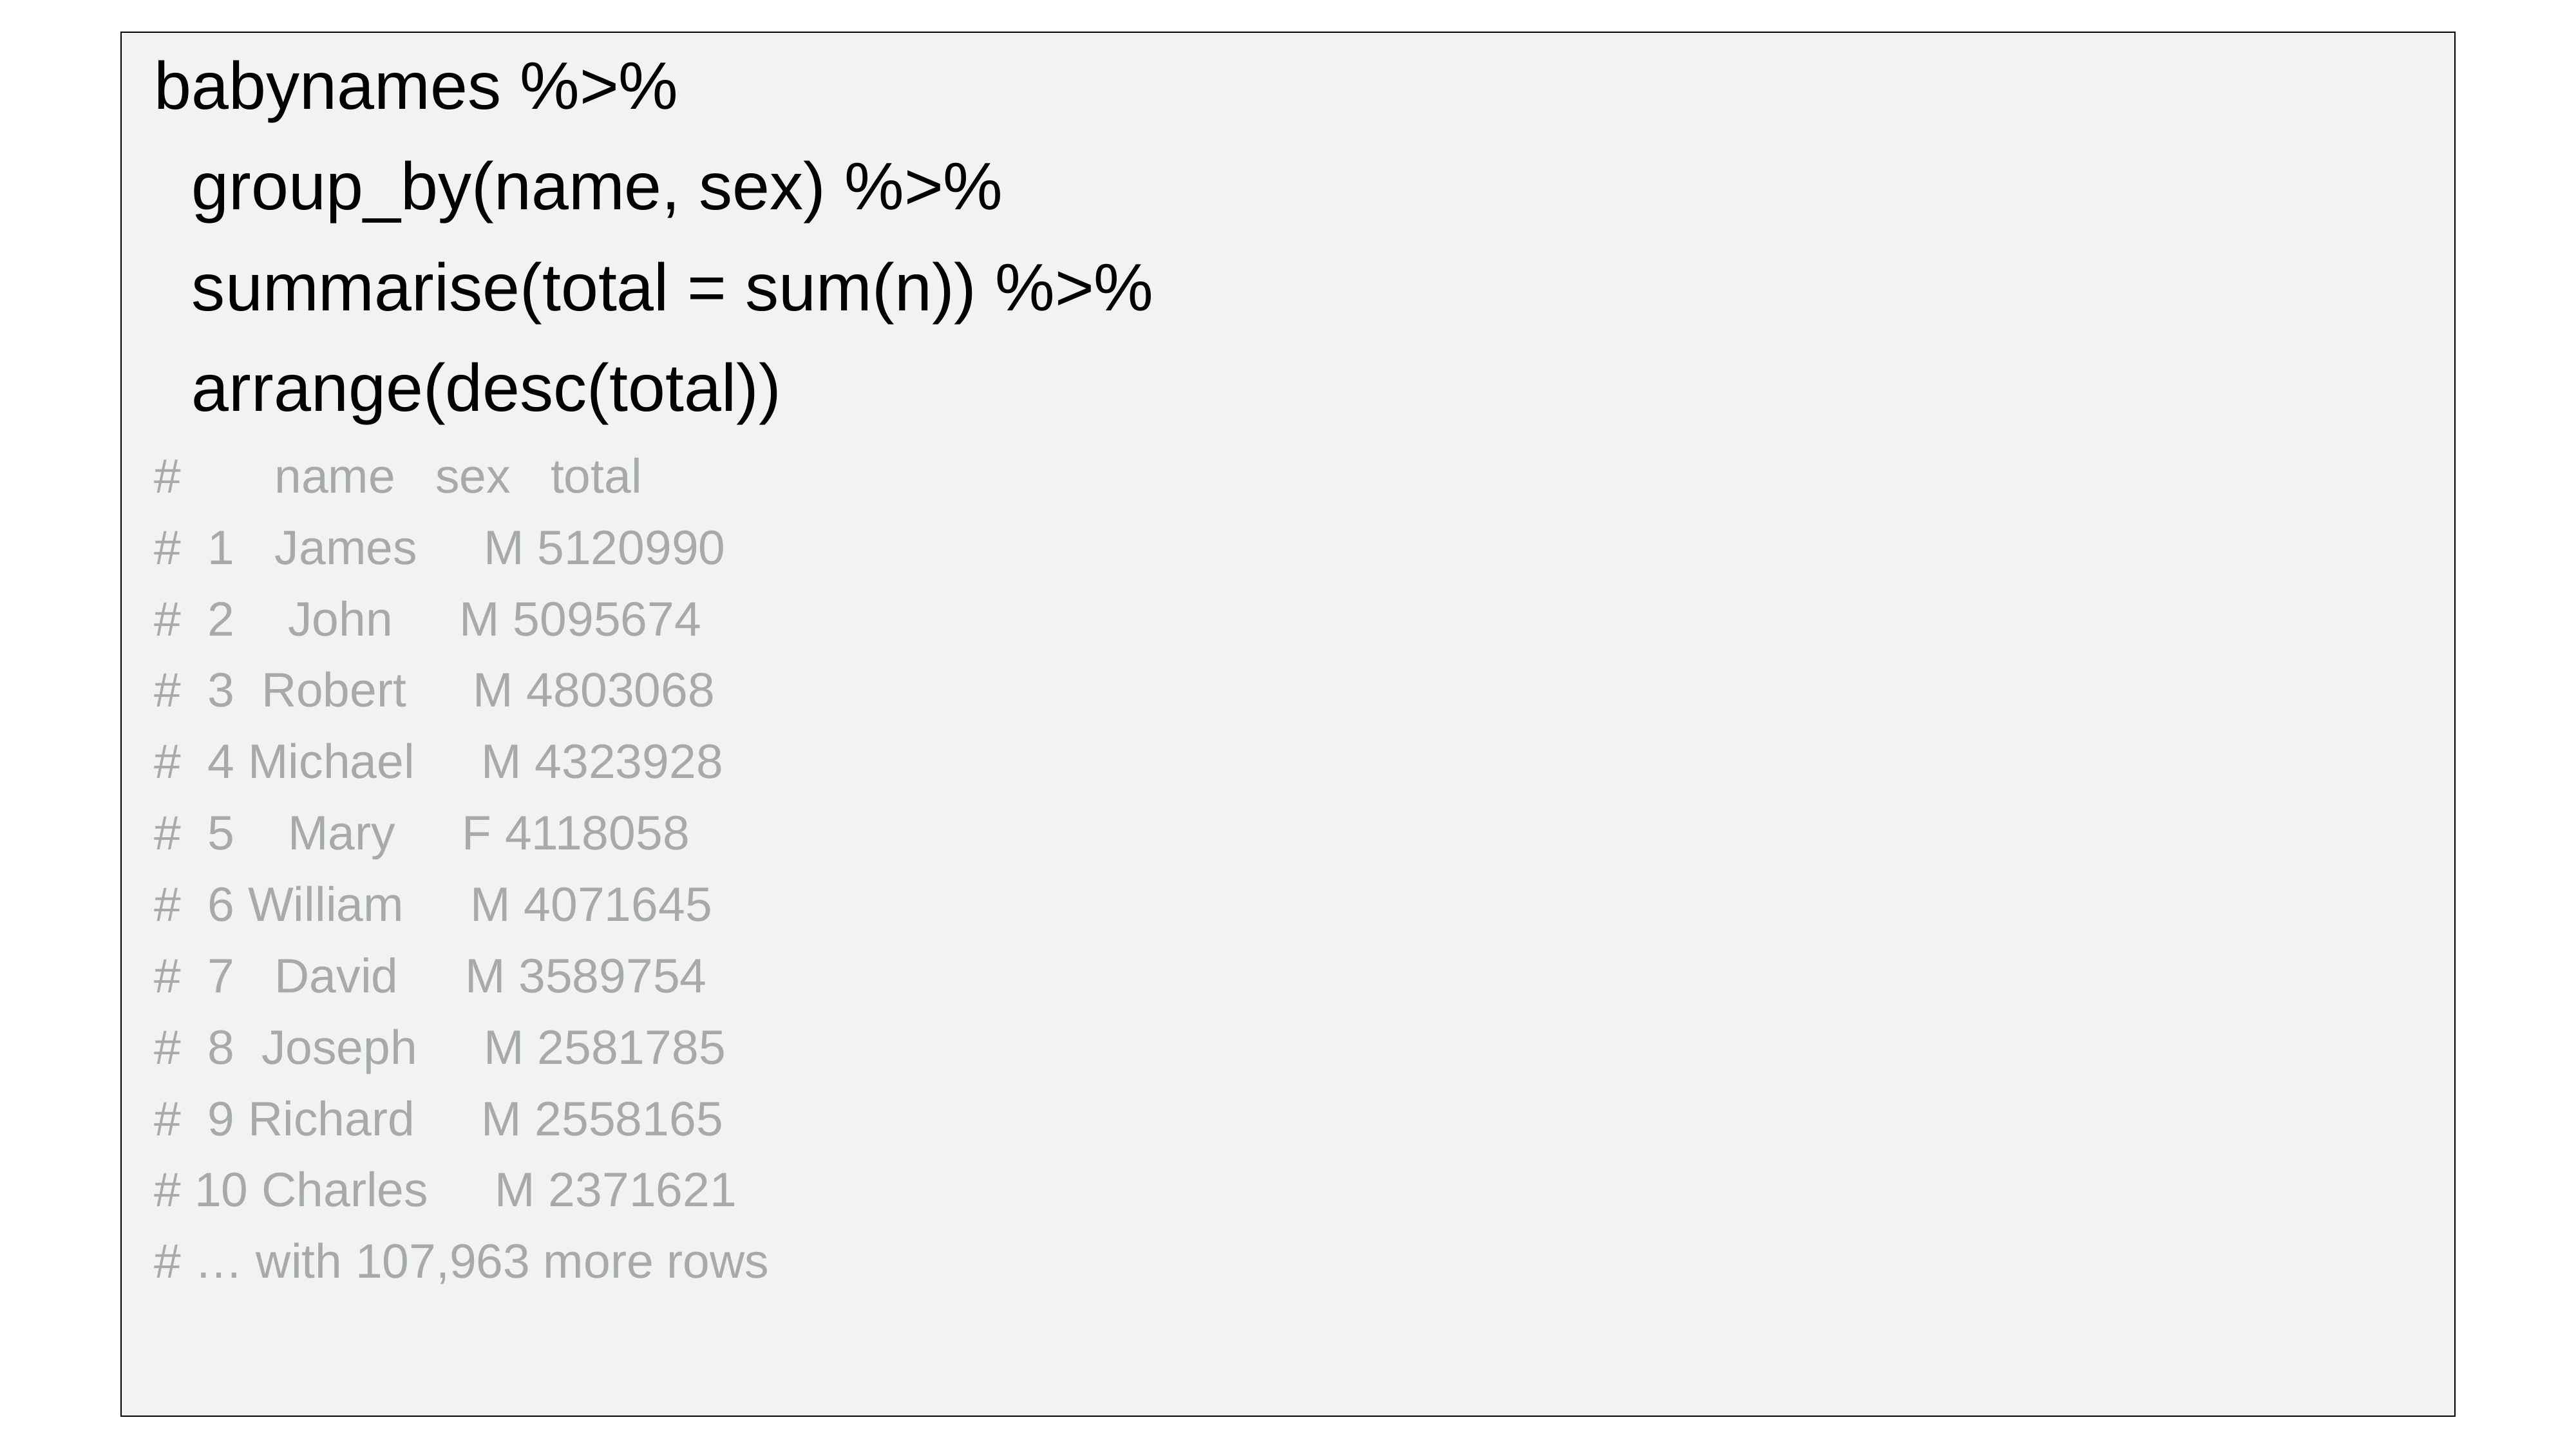

babynames %>%
  group_by(name, sex) %>%
  summarise(total = sum(n)) %>%
  arrange(desc(total))
#       name   sex   total
#  1   James     M 5120990
#  2    John     M 5095674
#  3  Robert     M 4803068
#  4 Michael     M 4323928
#  5    Mary     F 4118058
#  6 William     M 4071645
#  7   David     M 3589754
#  8  Joseph     M 2581785
#  9 Richard     M 2558165
# 10 Charles     M 2371621
# … with 107,963 more rows